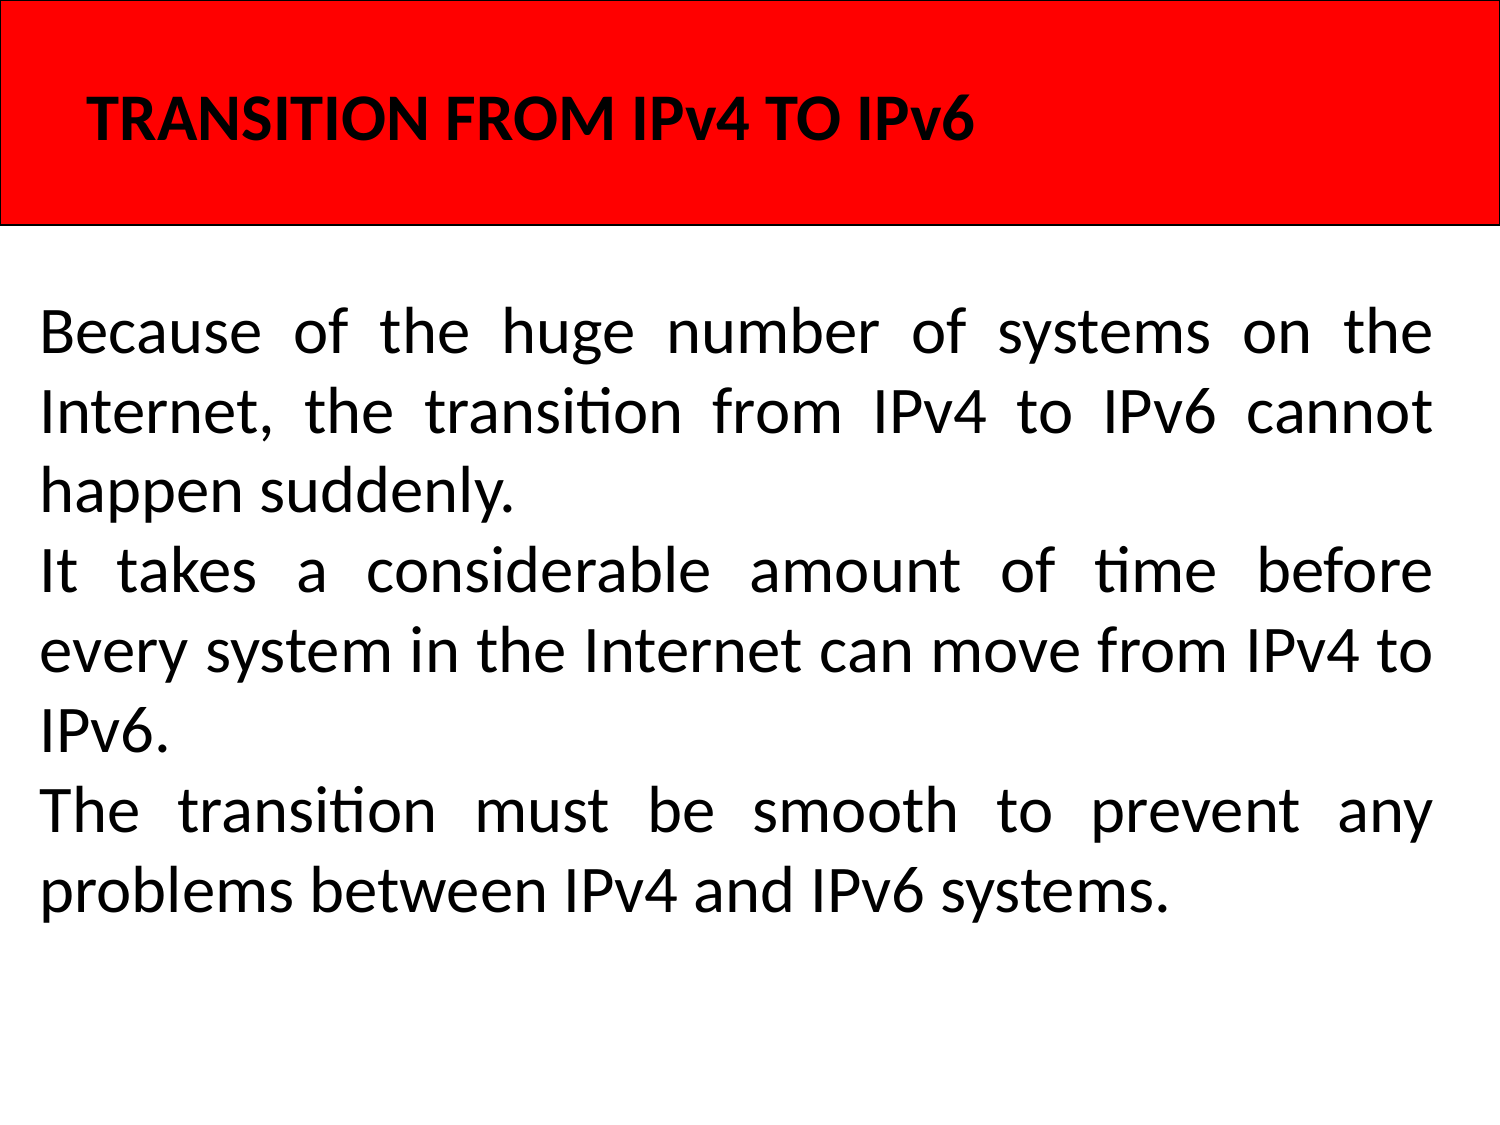

TRANSITION FROM IPv4 TO IPv6
Because of the huge number of systems on the Internet, the transition from IPv4 to IPv6 cannot happen suddenly.
It takes a considerable amount of time before every system in the Internet can move from IPv4 to IPv6.
The transition must be smooth to prevent any problems between IPv4 and IPv6 systems.